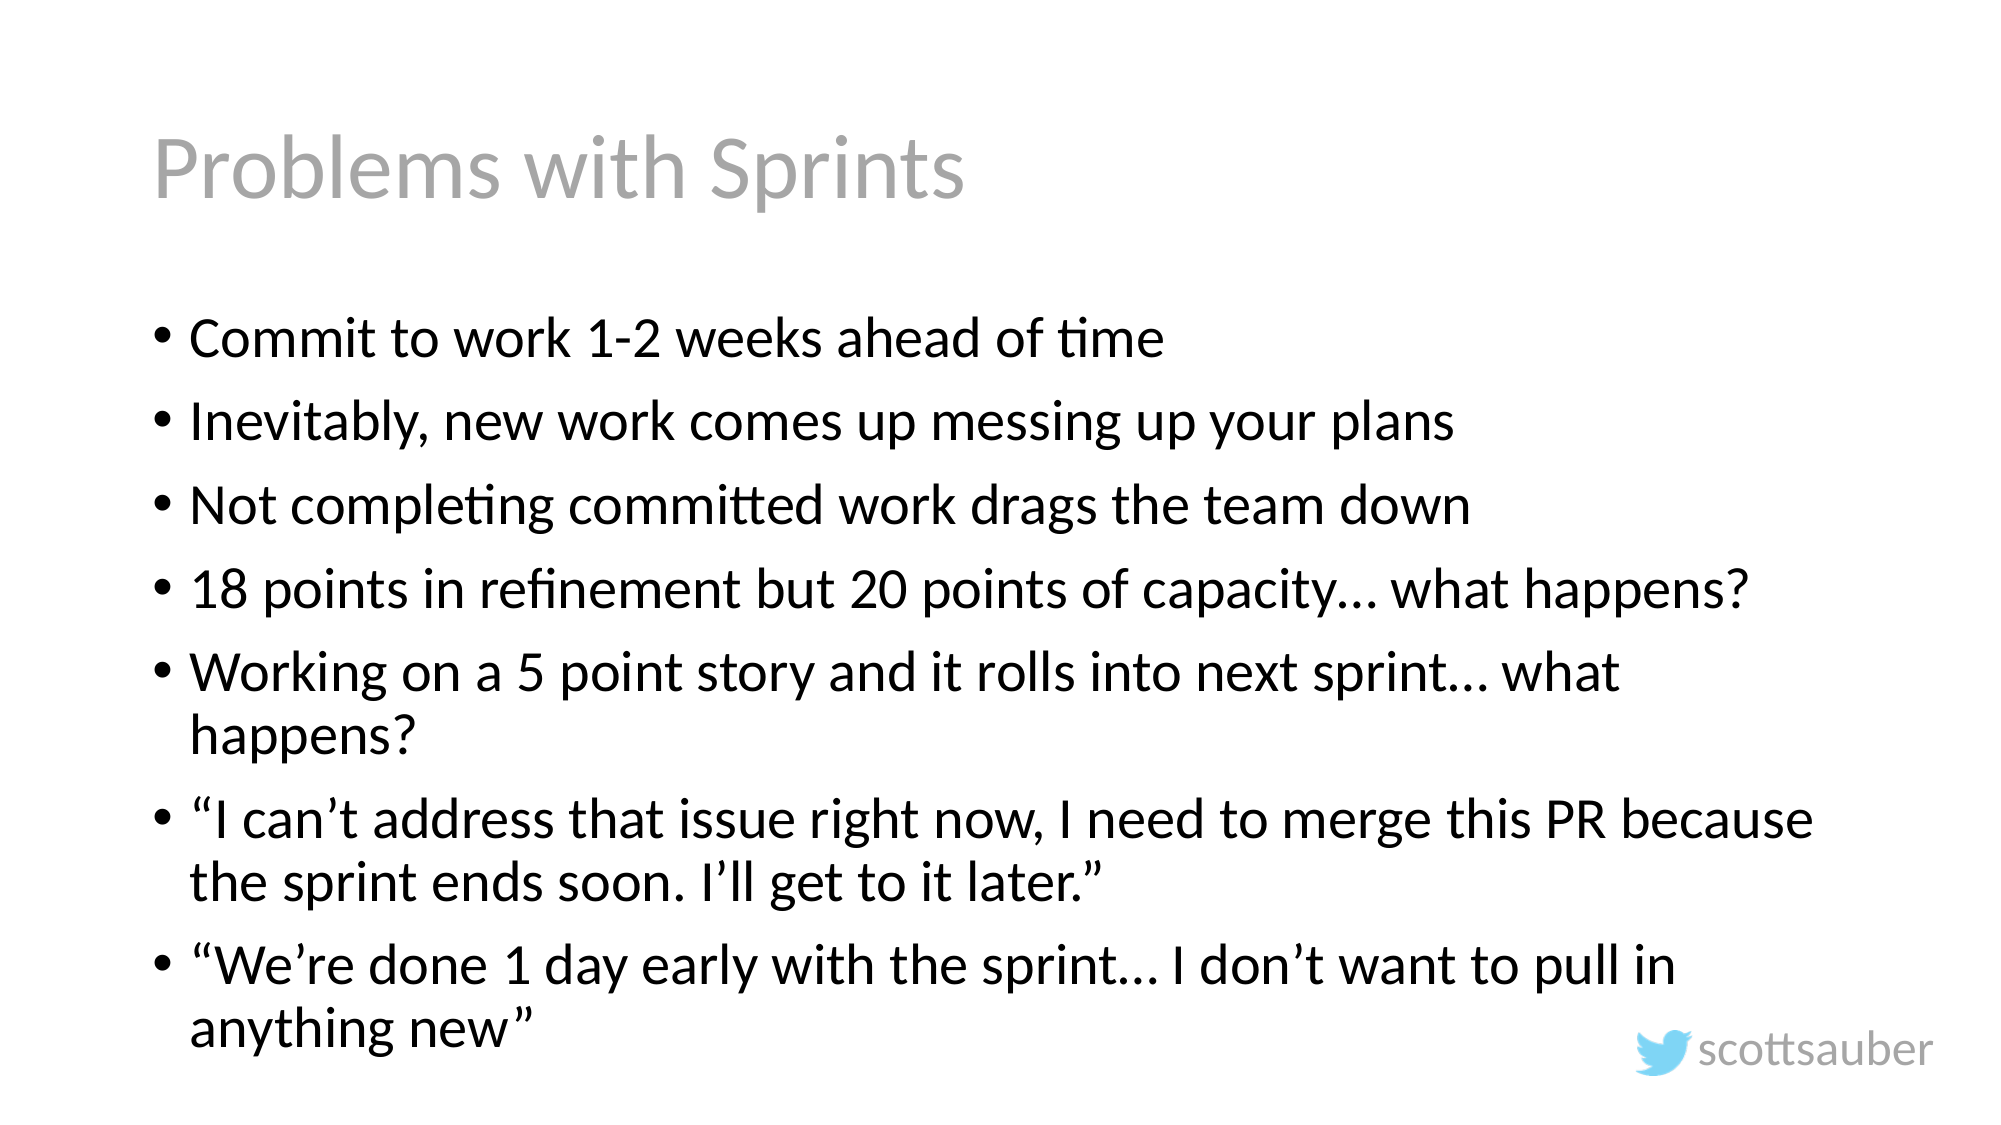

# Problems with Sprints
Commit to work 1-2 weeks ahead of time
Inevitably, new work comes up messing up your plans
Not completing committed work drags the team down
18 points in refinement but 20 points of capacity… what happens?
Working on a 5 point story and it rolls into next sprint… what happens?
“I can’t address that issue right now, I need to merge this PR because the sprint ends soon. I’ll get to it later.”
“We’re done 1 day early with the sprint… I don’t want to pull in anything new”
scottsauber